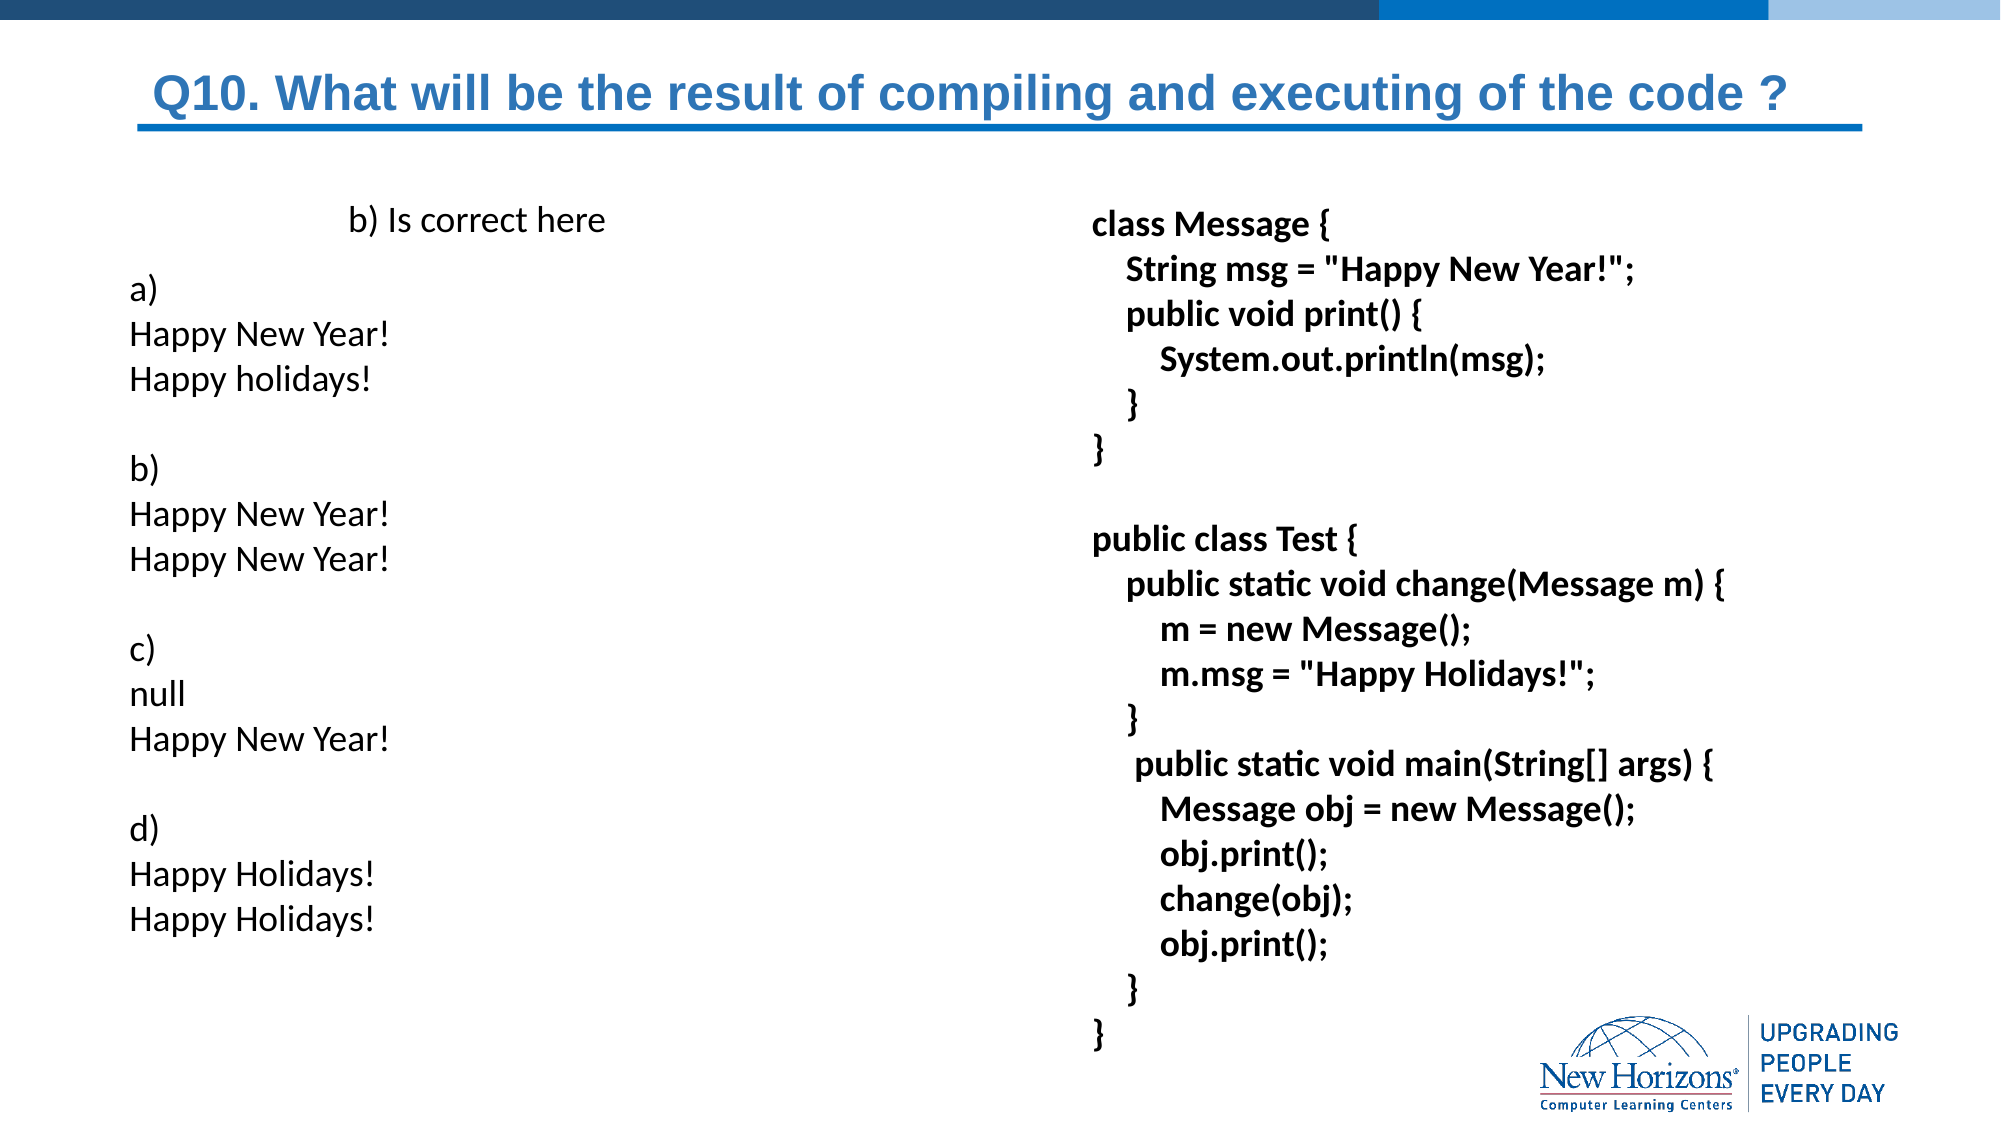

# Q10. What will be the result of compiling and executing of the code ?
b) Is correct here
class Message {
    String msg = "Happy New Year!";
    public void print() {
        System.out.println(msg);
    }
}

public class Test {
    public static void change(Message m) {
        m = new Message();
        m.msg = "Happy Holidays!";
    }
     public static void main(String[] args) {
        Message obj = new Message();
        obj.print();
        change(obj);
        obj.print();
    }
}
a)
Happy New Year!
Happy holidays!
b)​
Happy New Year!
Happy New Year!
​
c)
null
Happy New Year!
​
d)
Happy Holidays!
Happy Holidays!